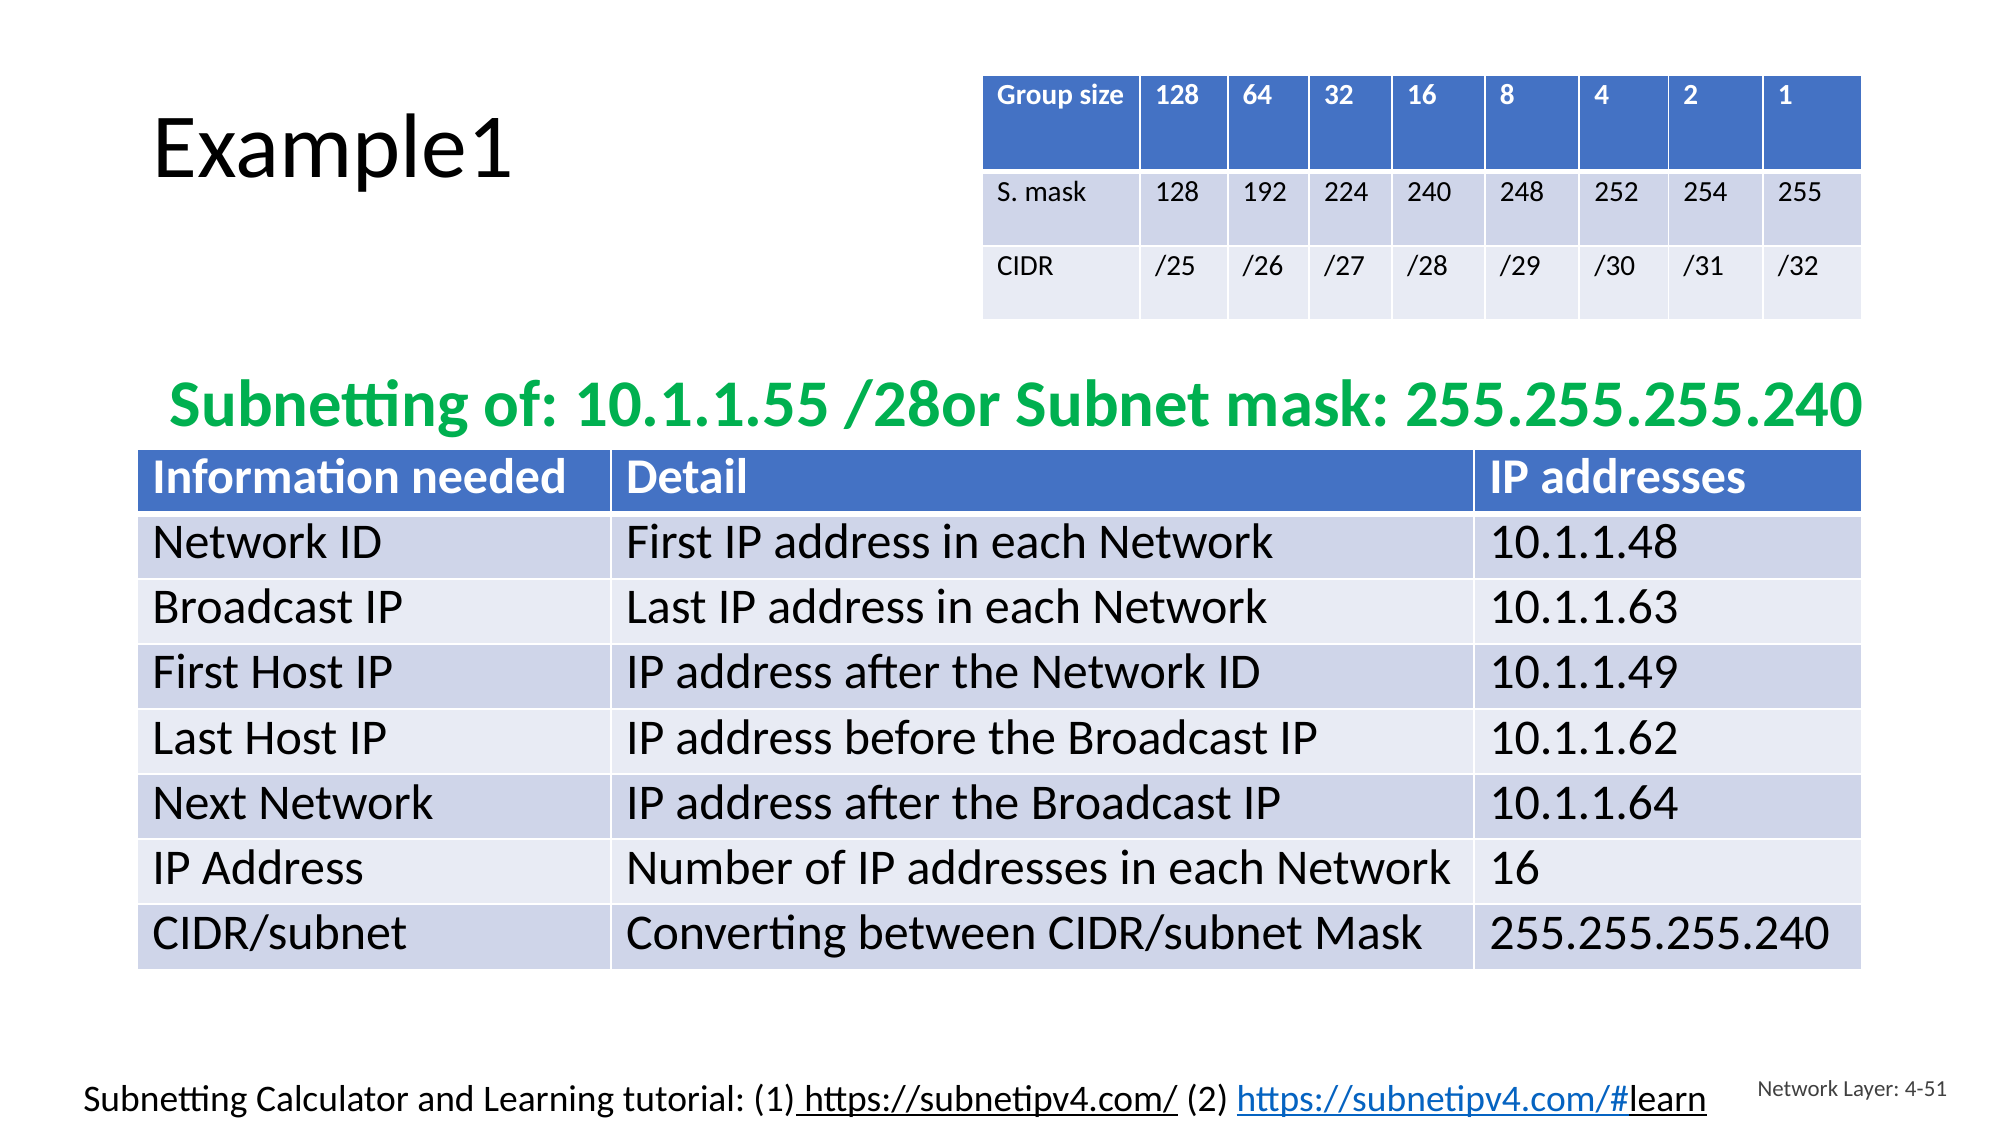

# Example1
| Group size | 128 | 64 | 32 | 16 | 8 | 4 | 2 | 1 |
| --- | --- | --- | --- | --- | --- | --- | --- | --- |
| S. mask | 128 | 192 | 224 | 240 | 248 | 252 | 254 | 255 |
| CIDR | /25 | /26 | /27 | /28 | /29 | /30 | /31 | /32 |
Subnetting of: 10.1.1.55 /28or Subnet mask: 255.255.255.240
| Information needed | Detail | IP addresses |
| --- | --- | --- |
| Network ID | First IP address in each Network | 10.1.1.48 |
| Broadcast IP | Last IP address in each Network | 10.1.1.63 |
| First Host IP | IP address after the Network ID | 10.1.1.49 |
| Last Host IP | IP address before the Broadcast IP | 10.1.1.62 |
| Next Network | IP address after the Broadcast IP | 10.1.1.64 |
| IP Address | Number of IP addresses in each Network | 16 |
| CIDR/subnet | Converting between CIDR/subnet Mask | 255.255.255.240 |
Network Layer: 4-51
Subnetting Calculator and Learning tutorial: (1) https://subnetipv4.com/ (2) https://subnetipv4.com/#learn